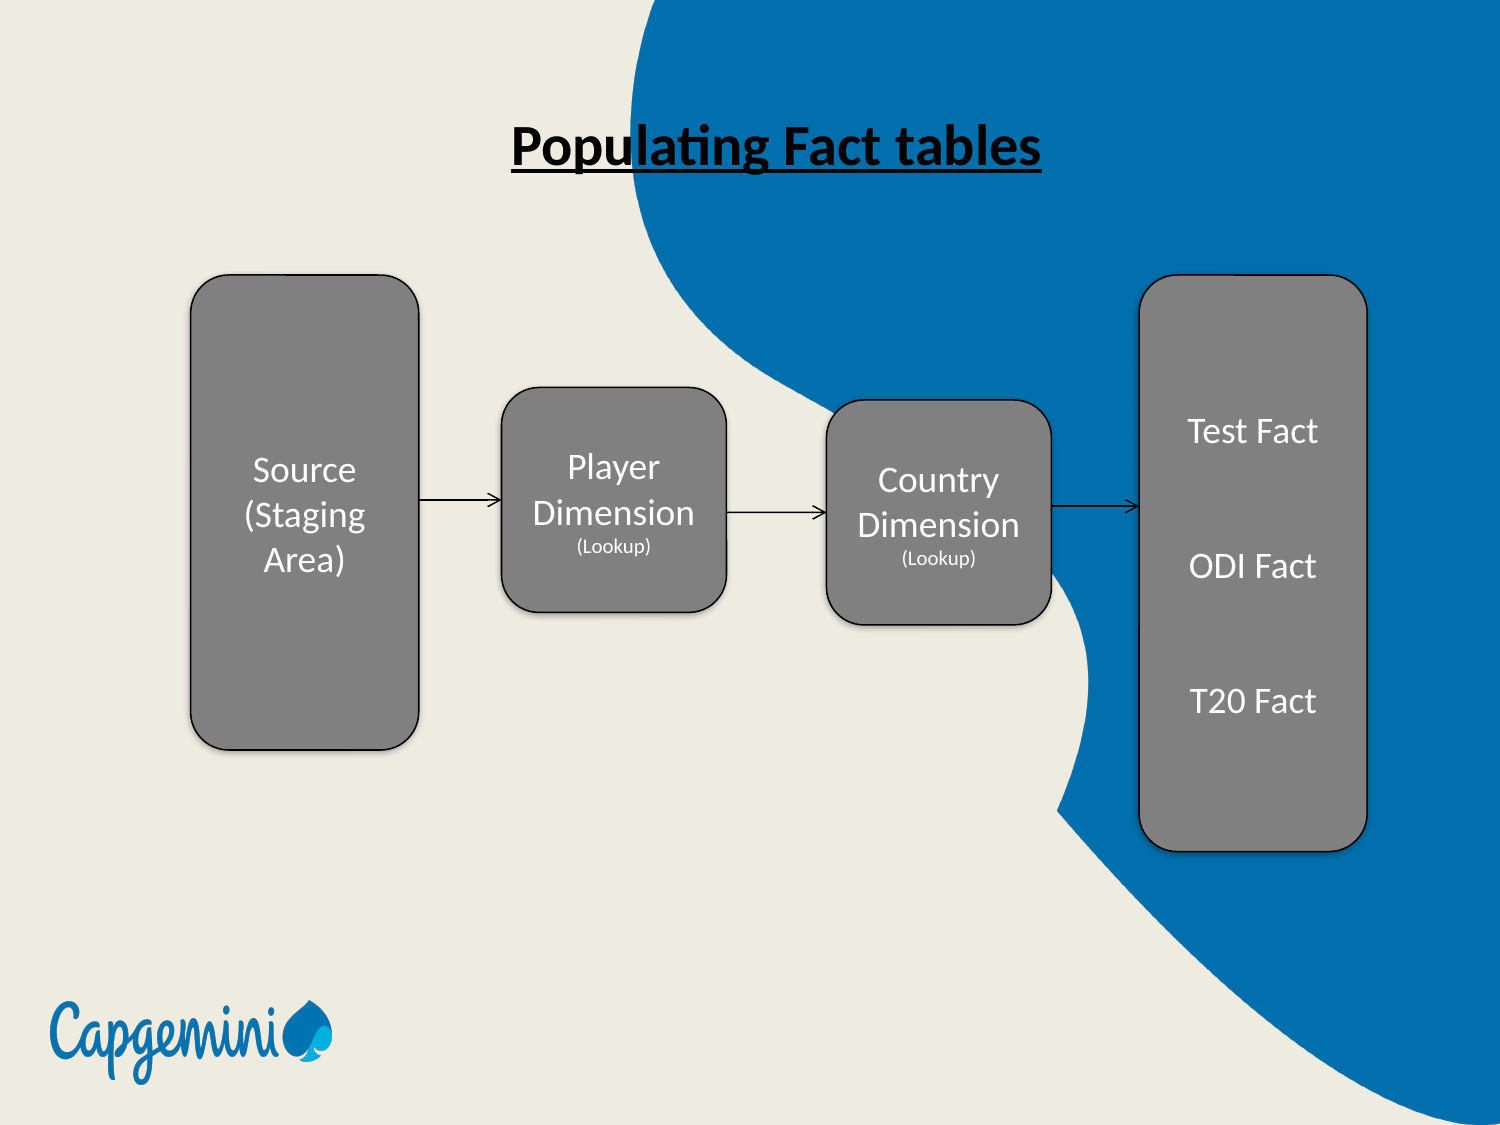

Populating Fact tables
Test Fact

ODI Fact

T20 Fact
Source
(Staging Area)
Player Dimension
(Lookup)
Country Dimension (Lookup)